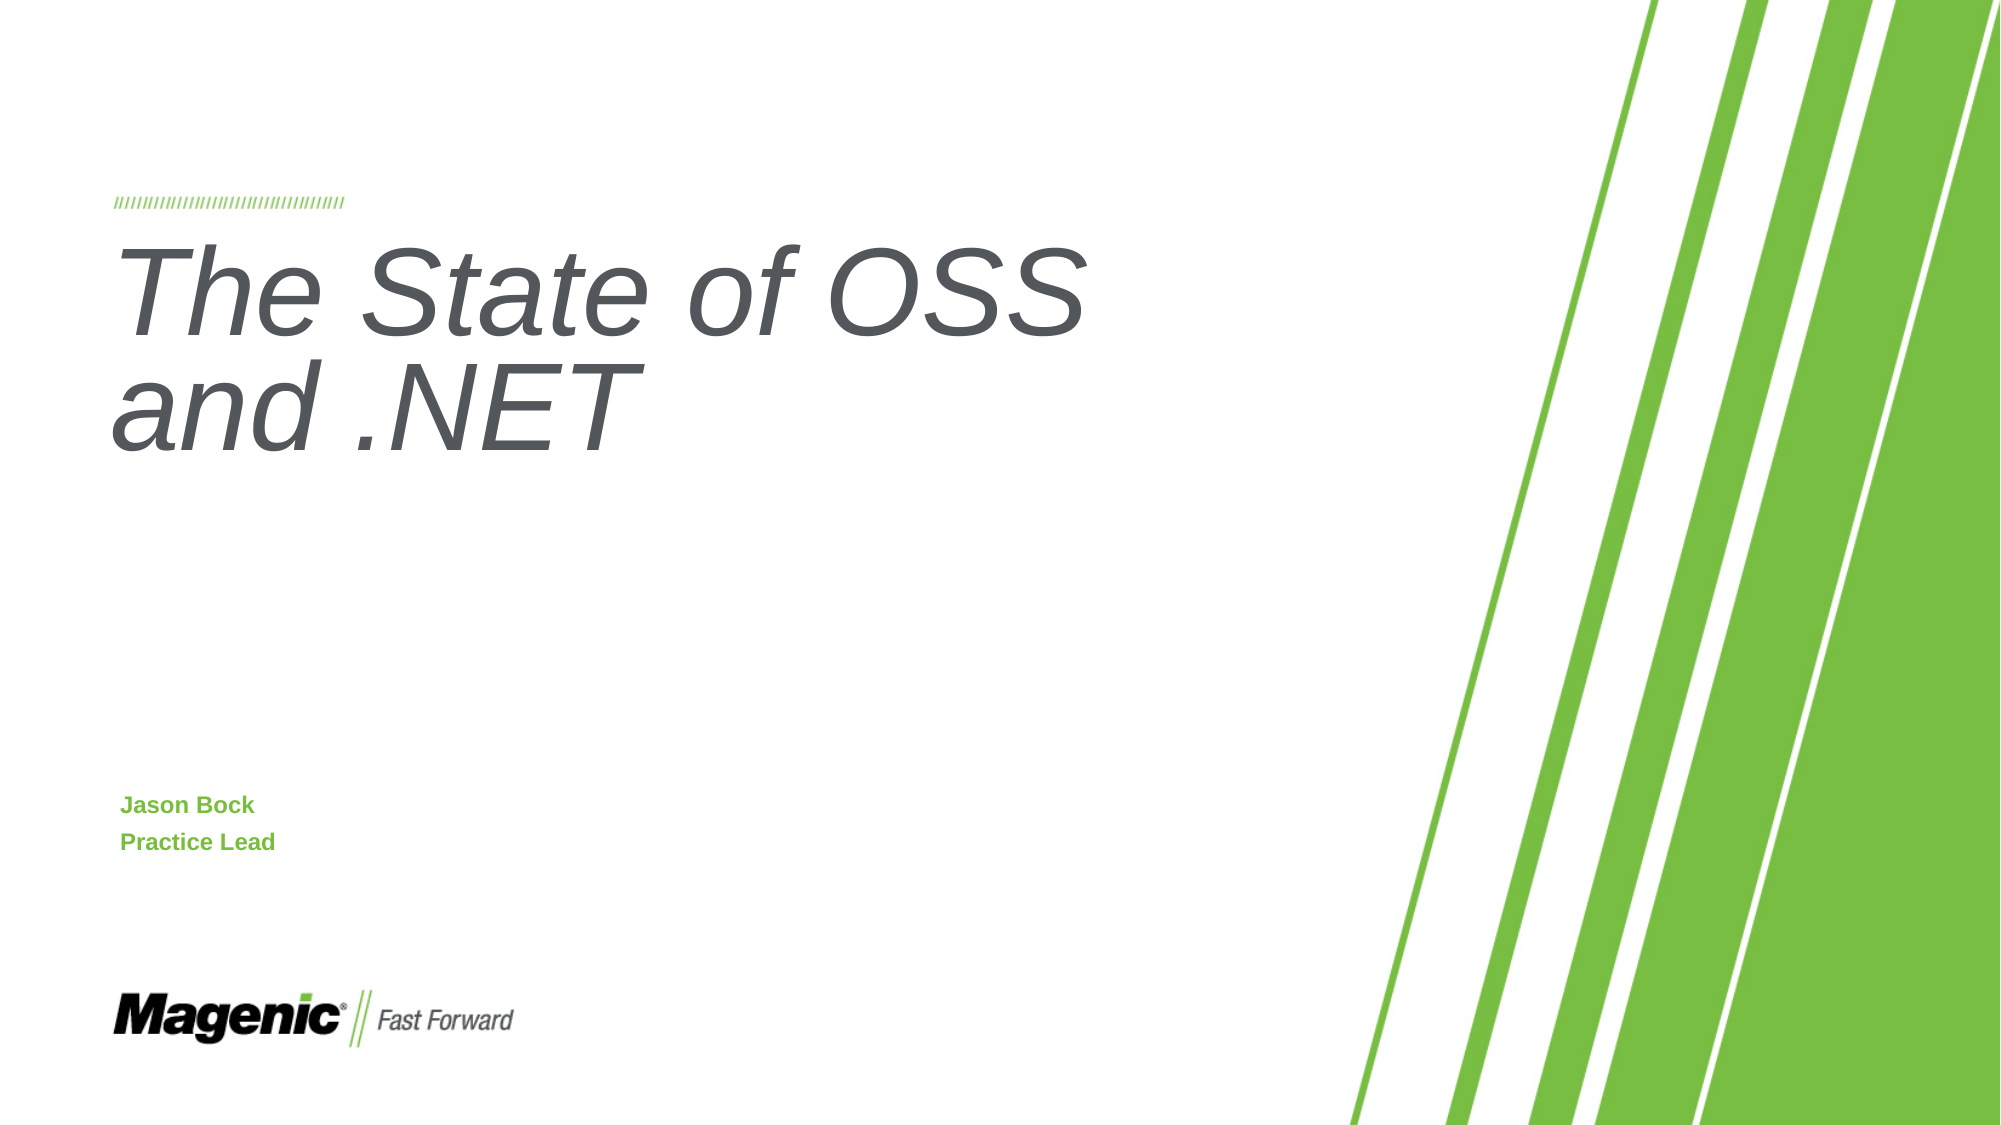

# The State of OSS and .NET

Jason Bock
Practice Lead